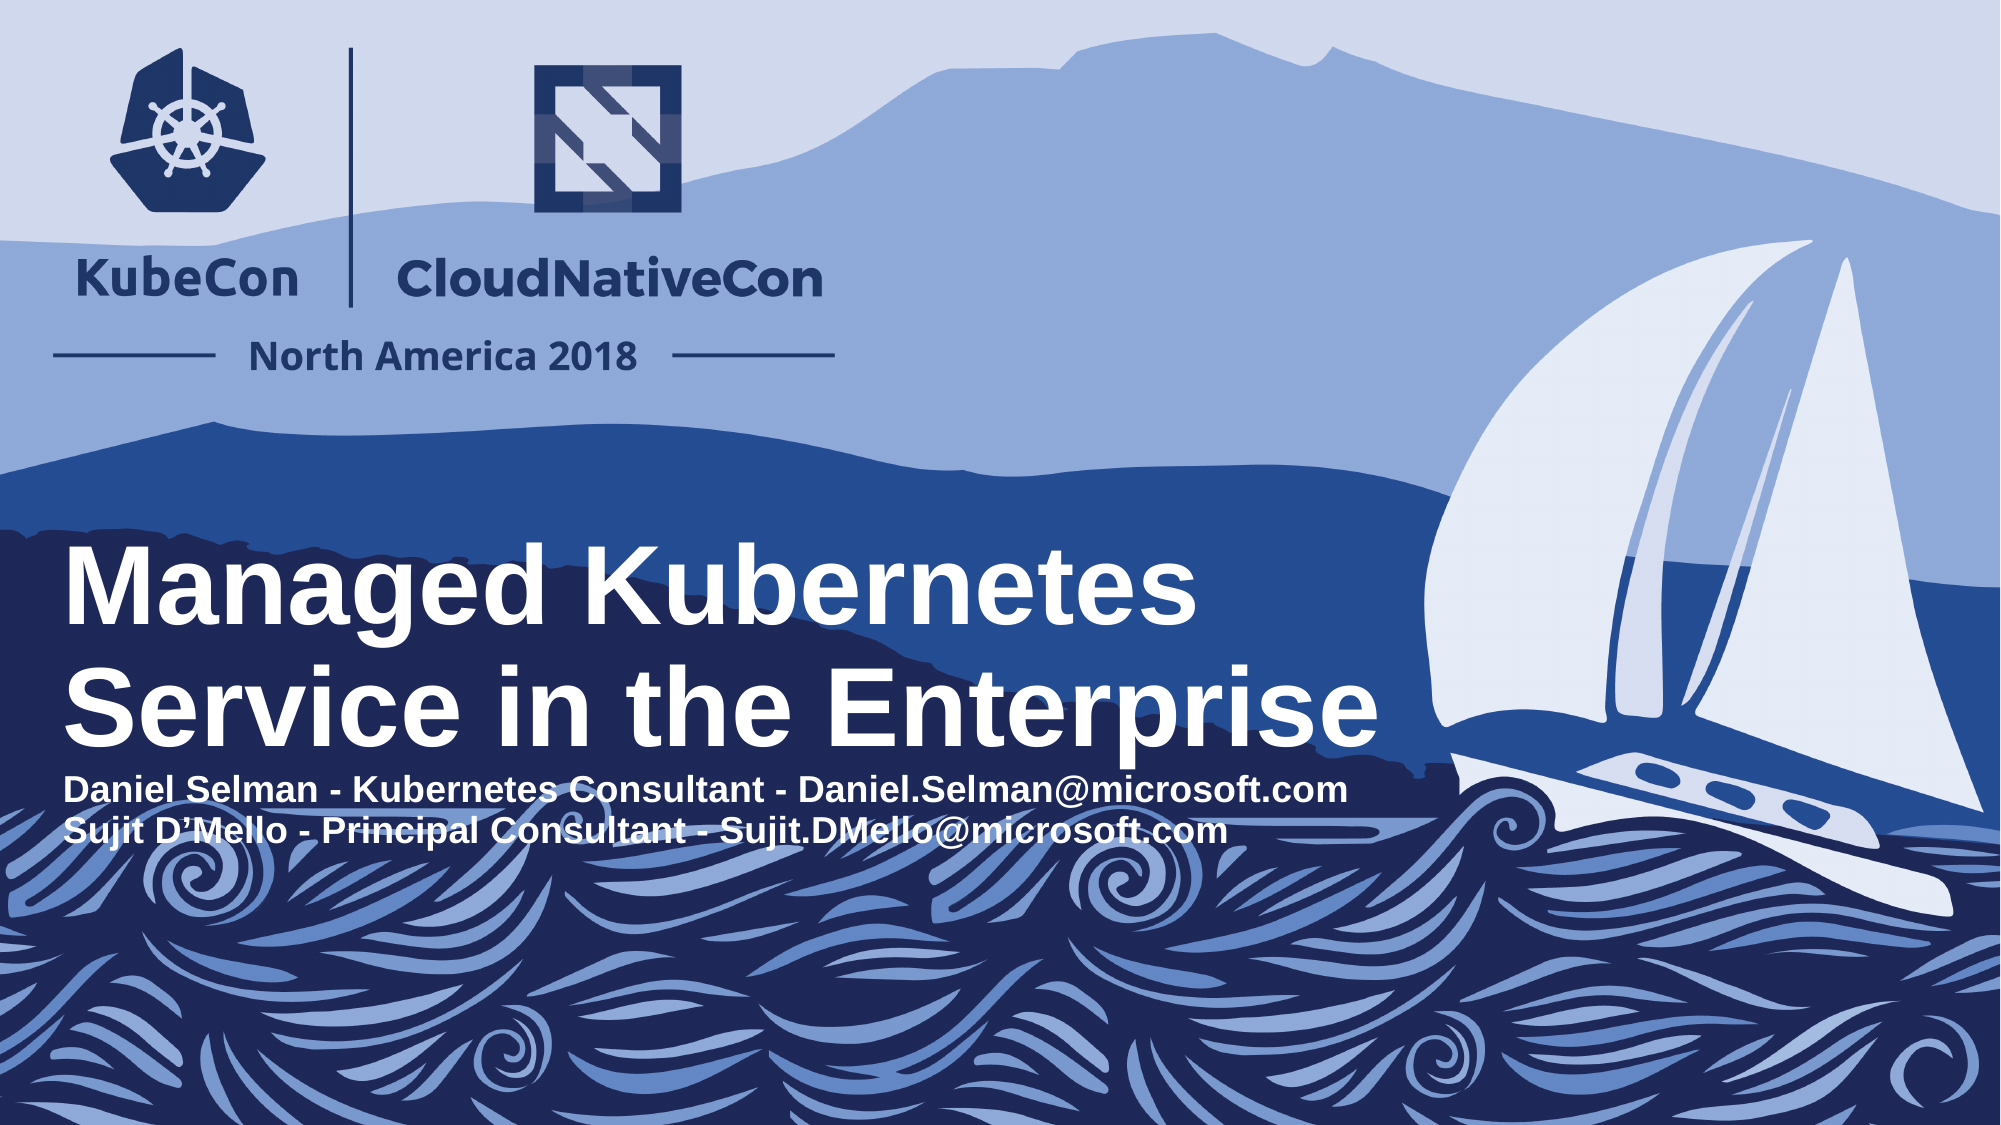

# Managed Kubernetes Service in the Enterprise Daniel Selman - Kubernetes Consultant - Daniel.Selman@microsoft.com Sujit D’Mello - Principal Consultant - Sujit.DMello@microsoft.com